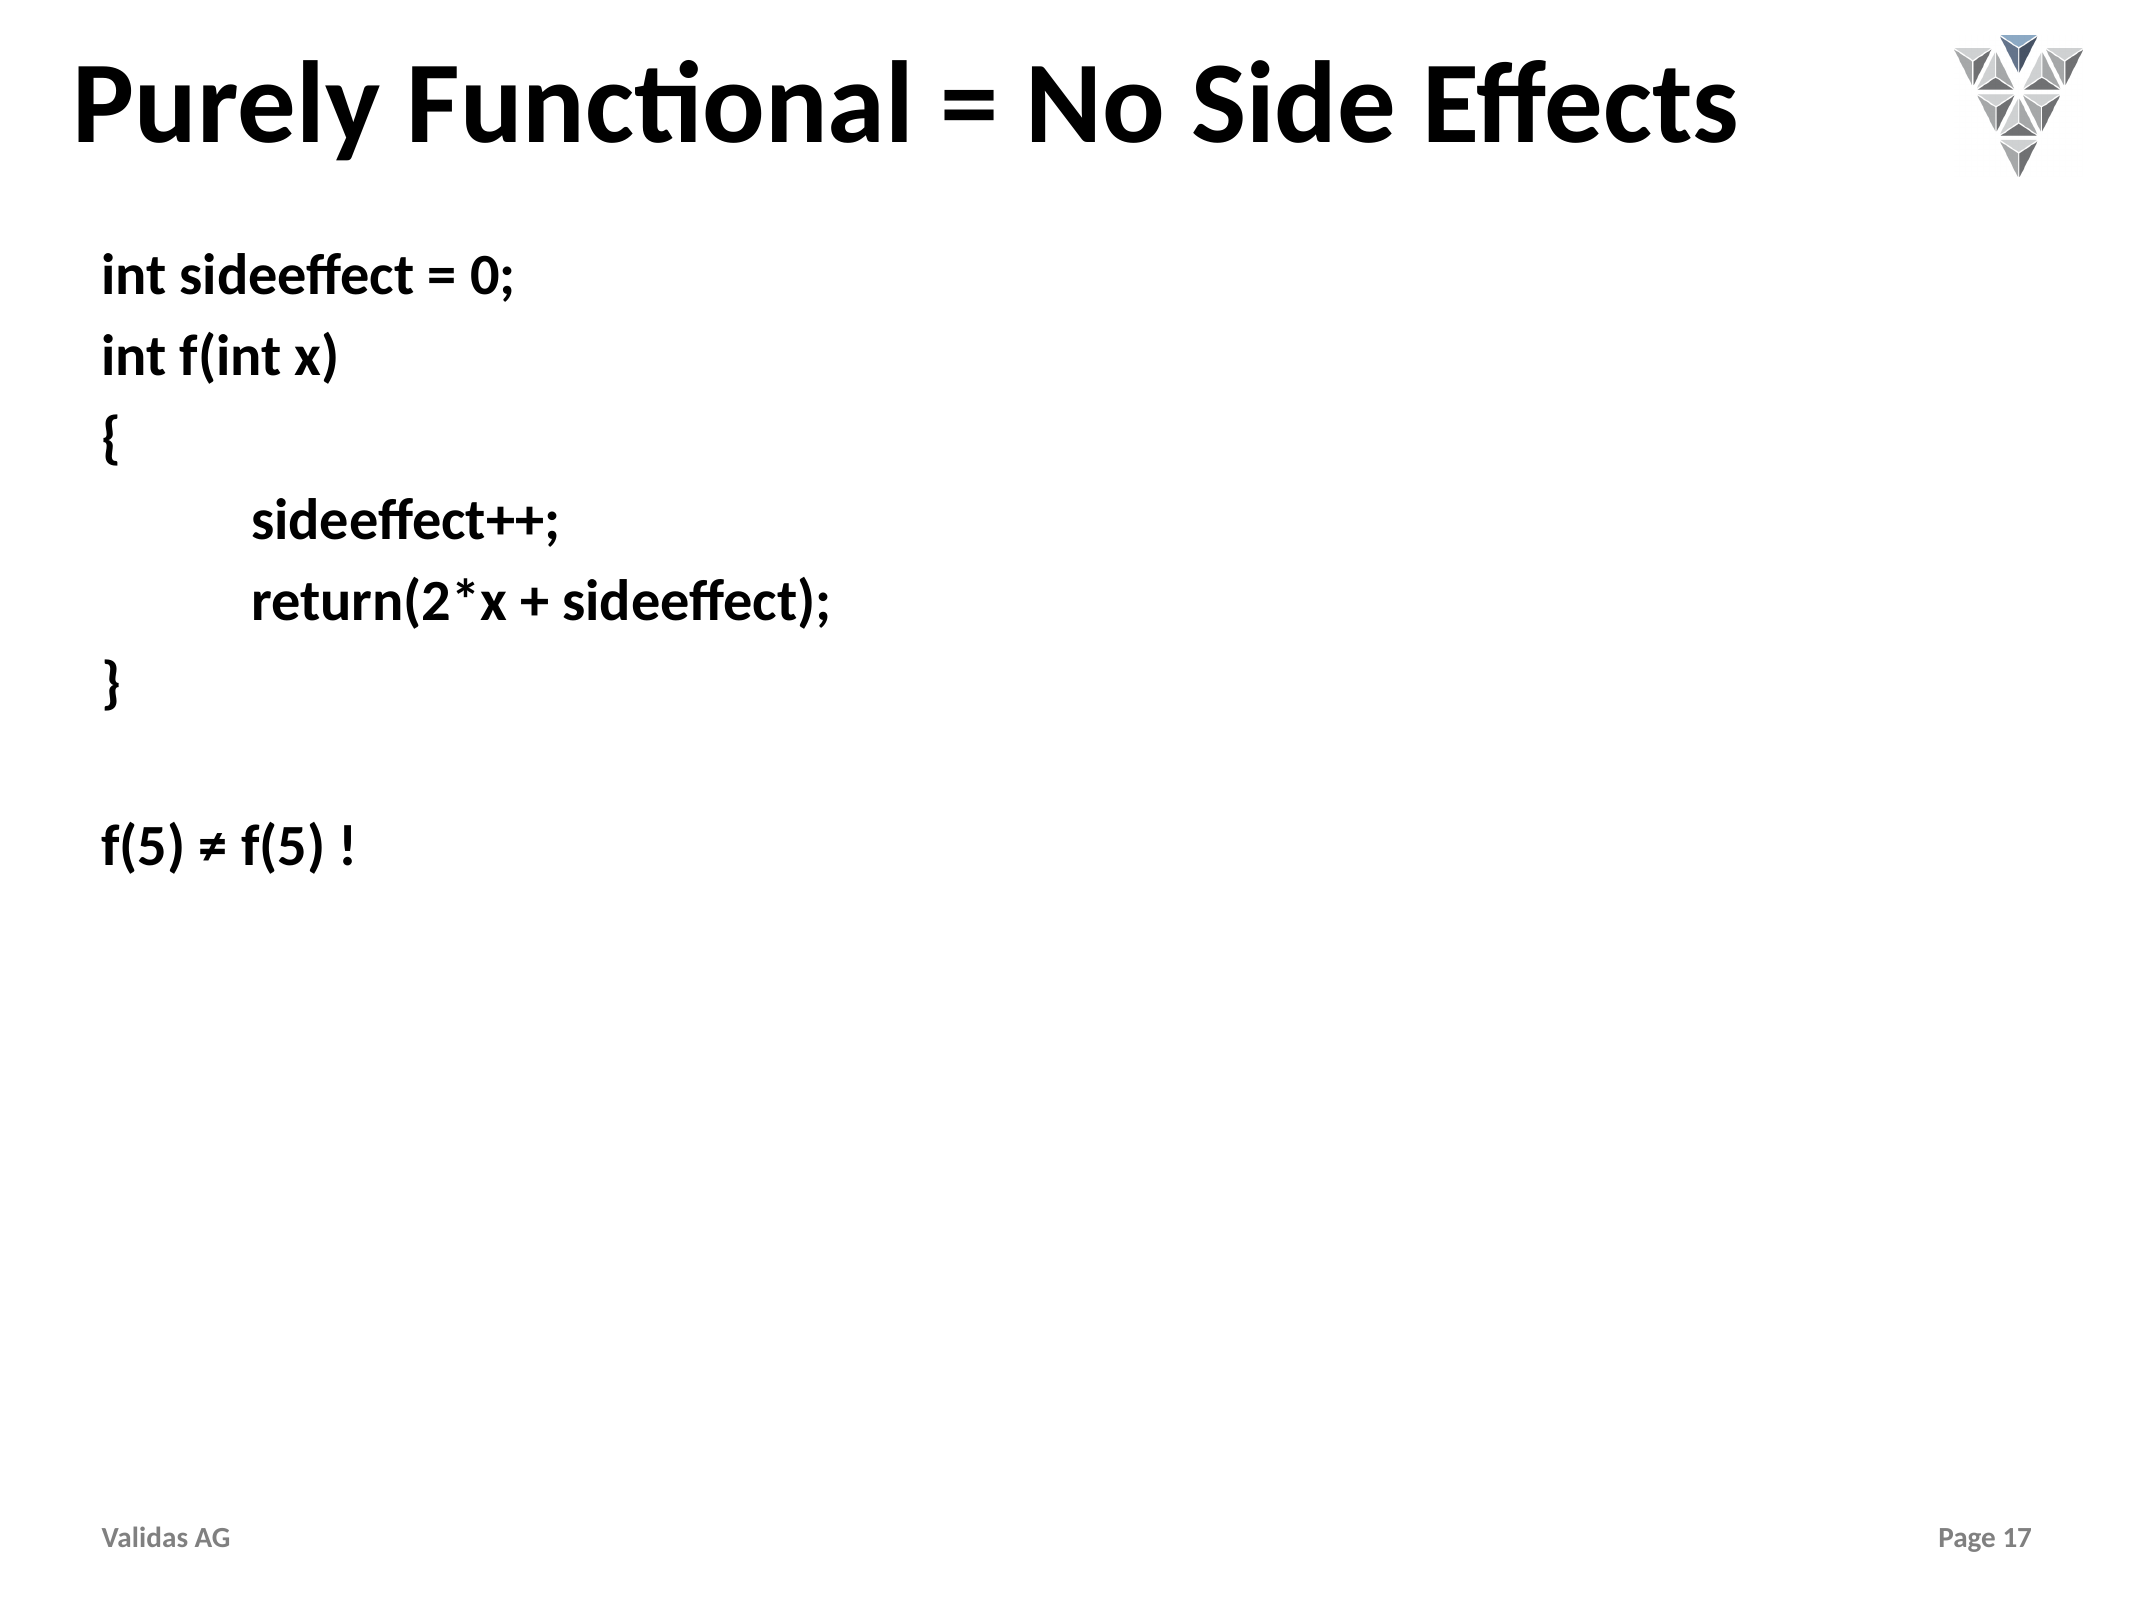

# Purely Functional = No Side Effects
int sideeffect = 0;
int f(int x)
{
	sideeffect++;
	return(2*x + sideeffect);
}

f(5) ≠ f(5) !